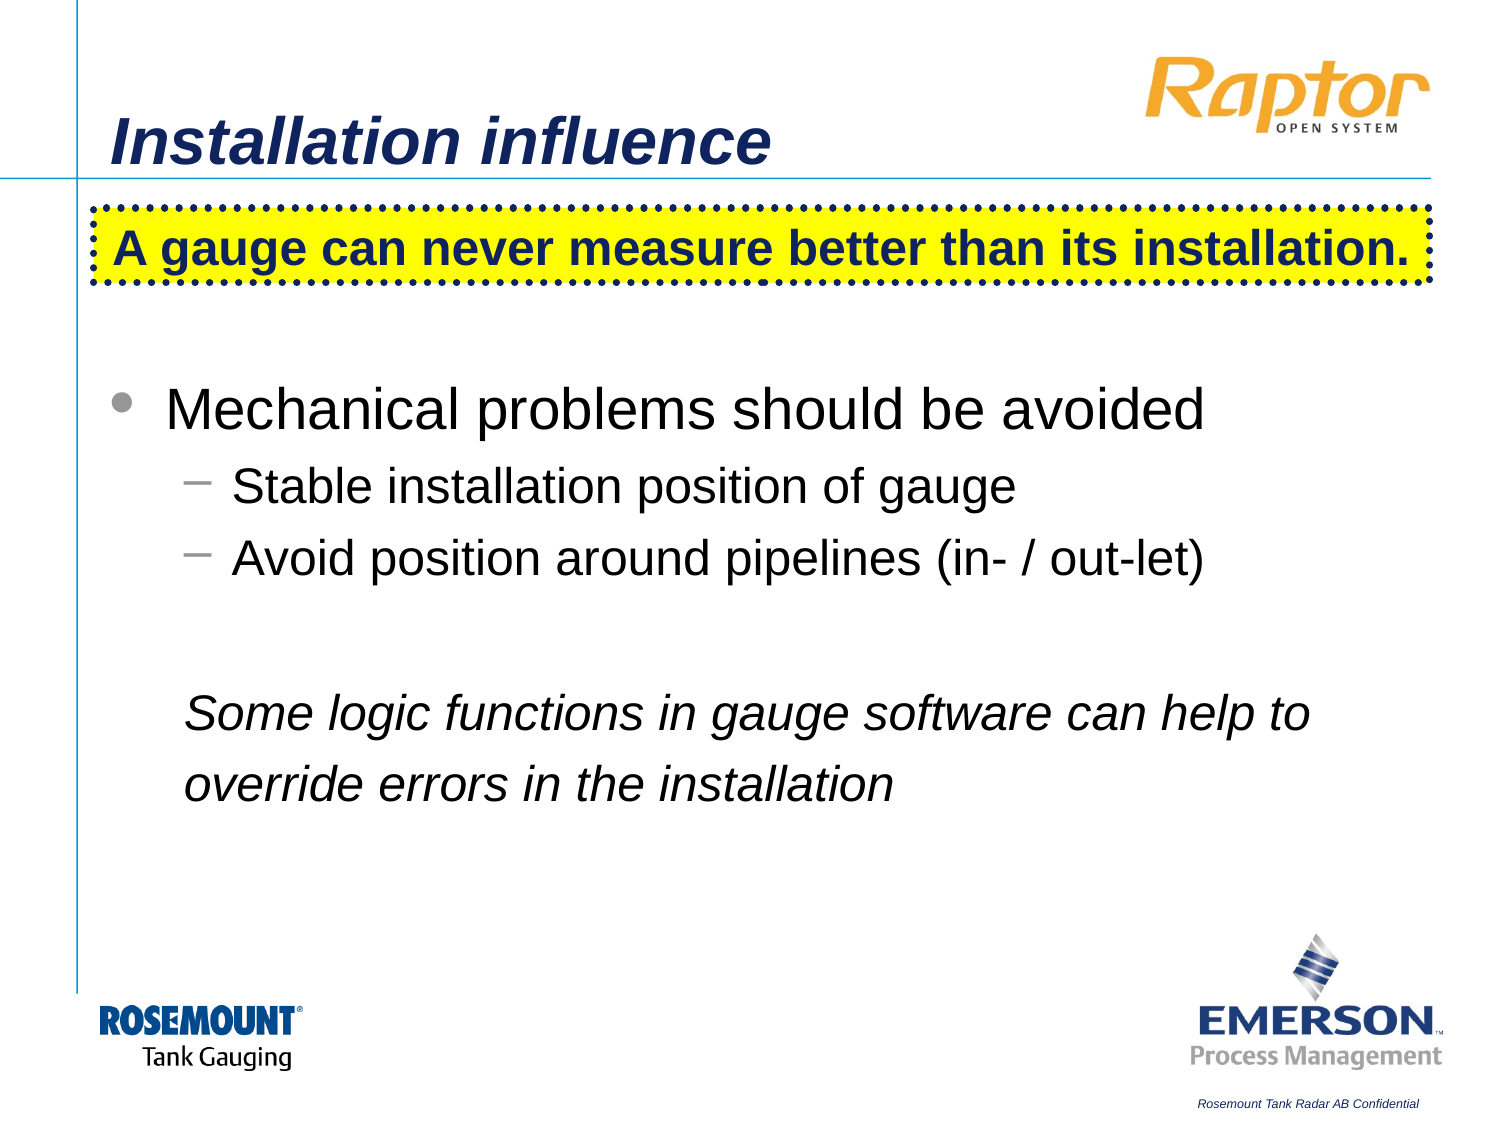

# Installation influence

Mechanical problems should be avoided
Stable installation position of gauge
Avoid position around pipelines (in- / out-let)

Some logic functions in gauge software can help to
override errors in the installation

A gauge can never measure better than its installation.